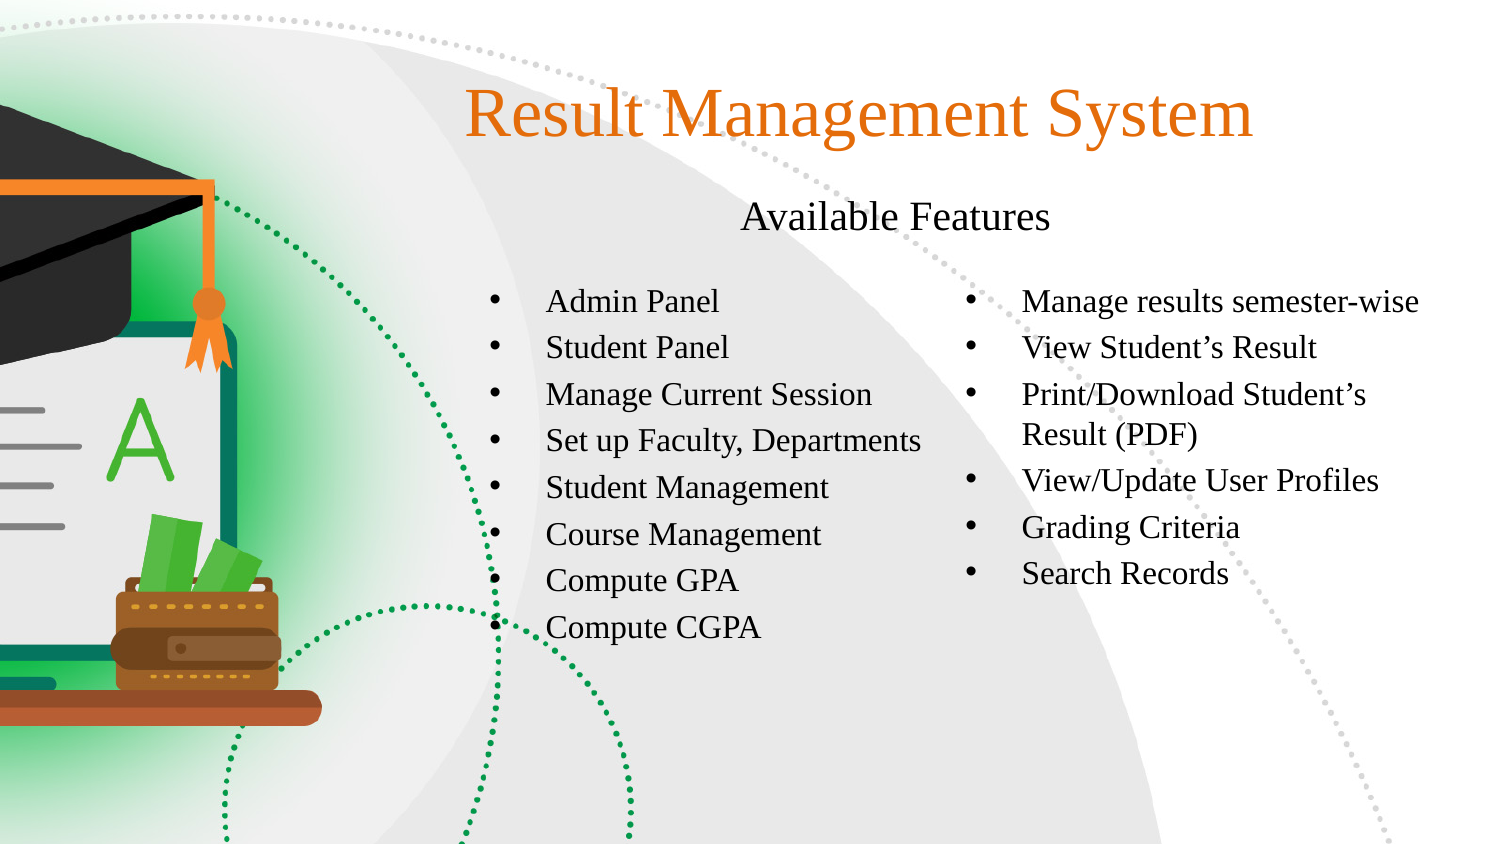

# Result Management System

Available Features
Admin Panel
Student Panel
Manage Current Session
Set up Faculty, Departments
Student Management
Course Management
Compute GPA
Compute CGPA

Manage results semester-wise
View Student’s Result
Print/Download Student’s Result (PDF)
View/Update User Profiles
Grading Criteria
Search Records